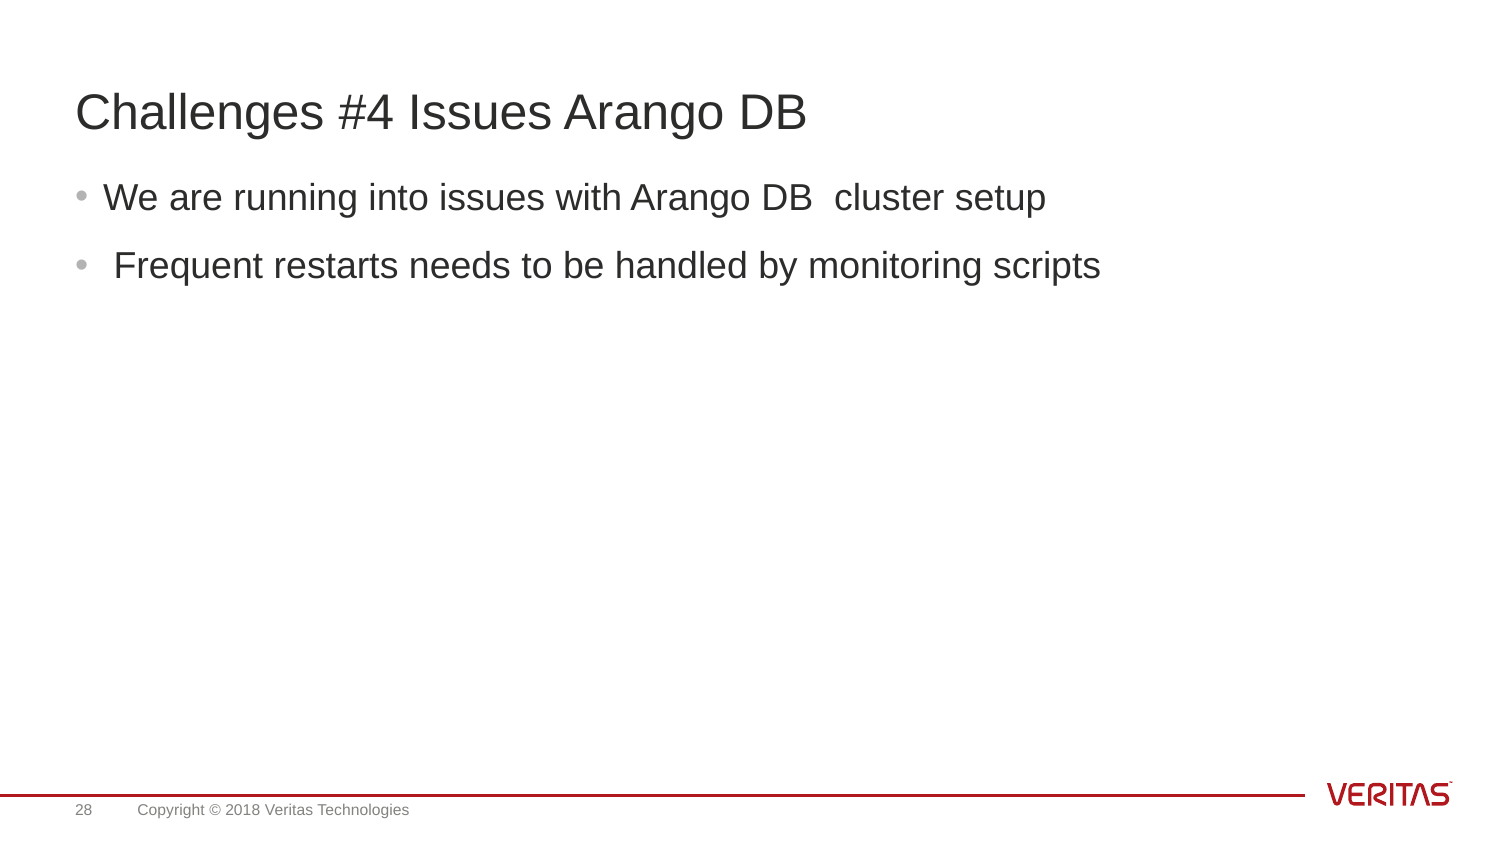

# Challenges #4 Issues Arango DB
We are running into issues with Arango DB  cluster setup
 Frequent restarts needs to be handled by monitoring scripts
28
Copyright © 2018 Veritas Technologies